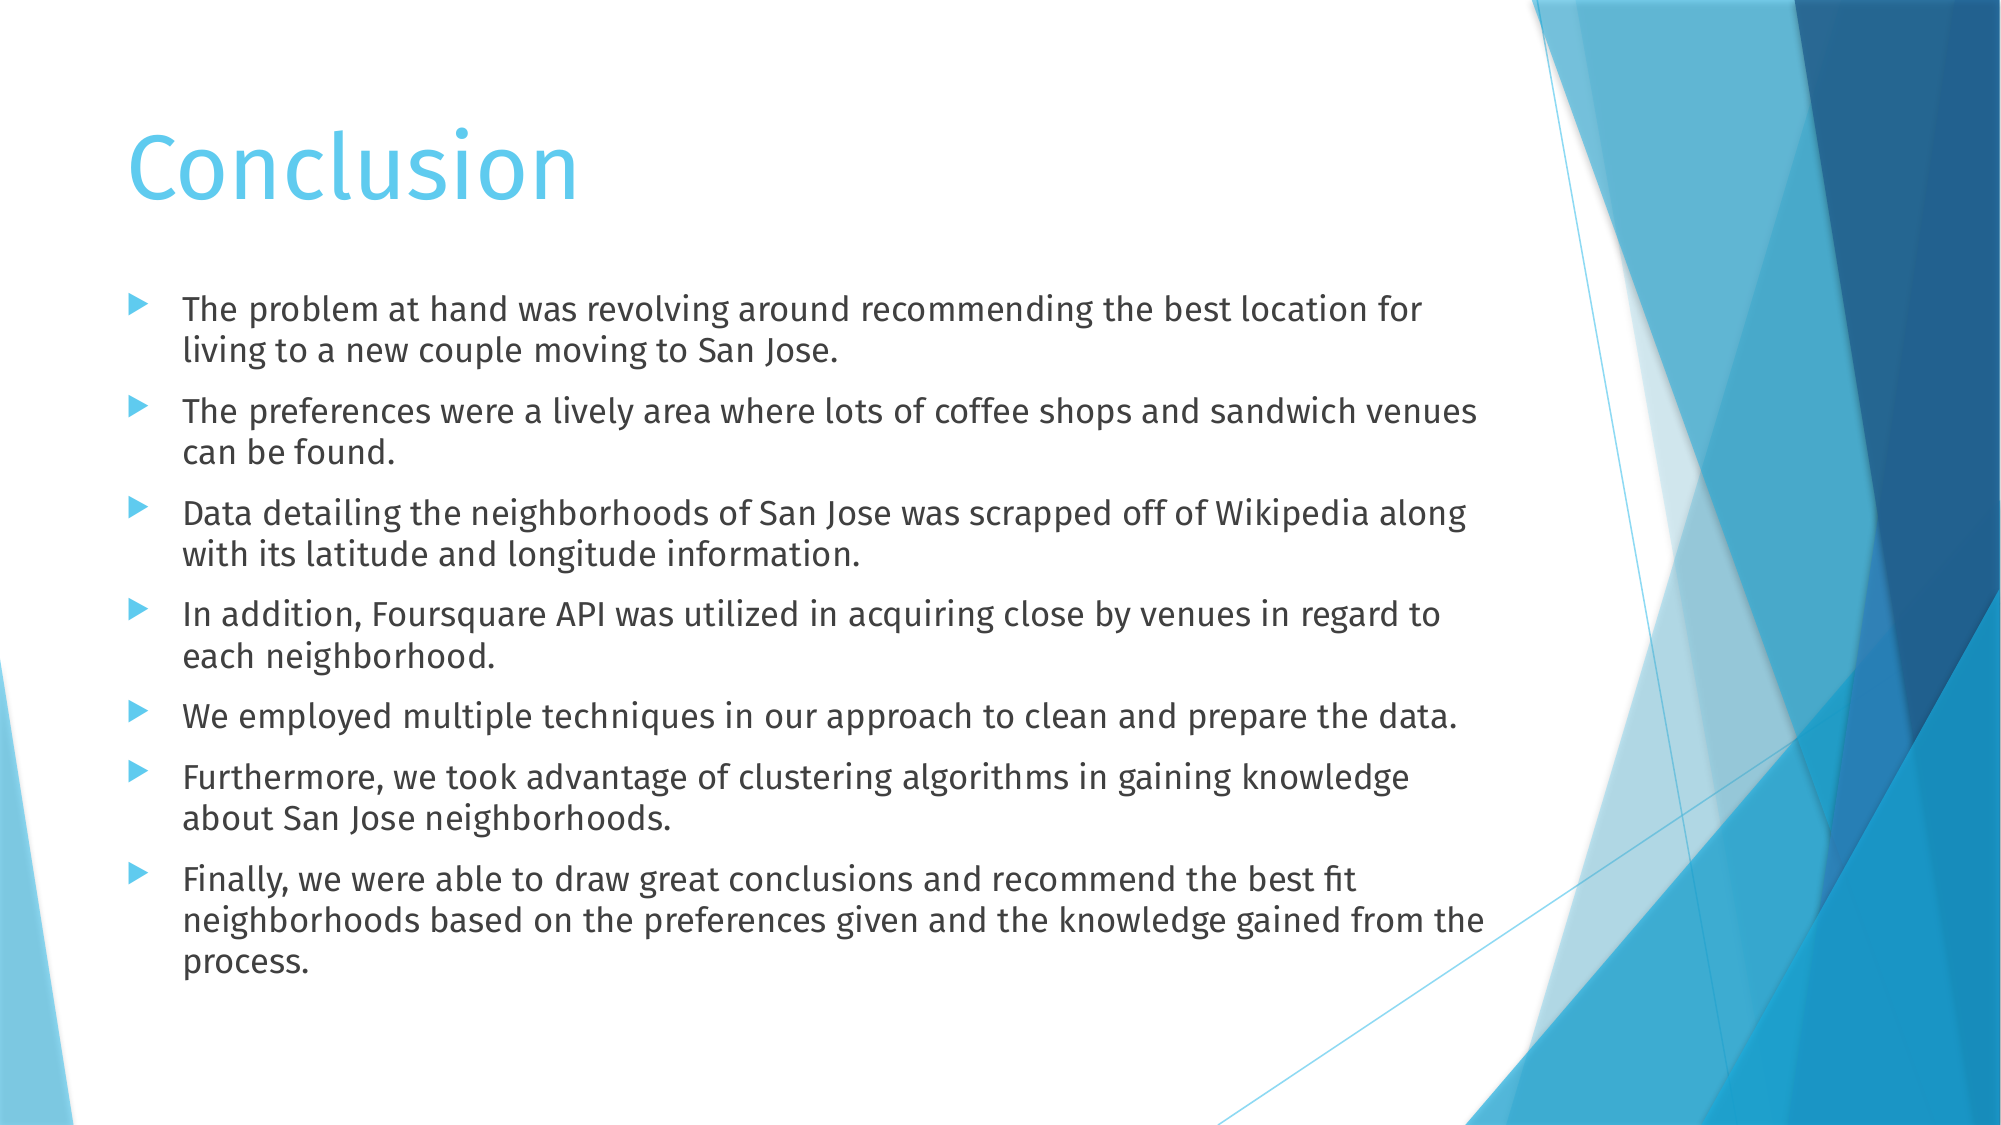

# Conclusion
The problem at hand was revolving around recommending the best location for living to a new couple moving to San Jose.
The preferences were a lively area where lots of coffee shops and sandwich venues can be found.
Data detailing the neighborhoods of San Jose was scrapped off of Wikipedia along with its latitude and longitude information.
In addition, Foursquare API was utilized in acquiring close by venues in regard to each neighborhood.
We employed multiple techniques in our approach to clean and prepare the data.
Furthermore, we took advantage of clustering algorithms in gaining knowledge about San Jose neighborhoods.
Finally, we were able to draw great conclusions and recommend the best fit neighborhoods based on the preferences given and the knowledge gained from the process.